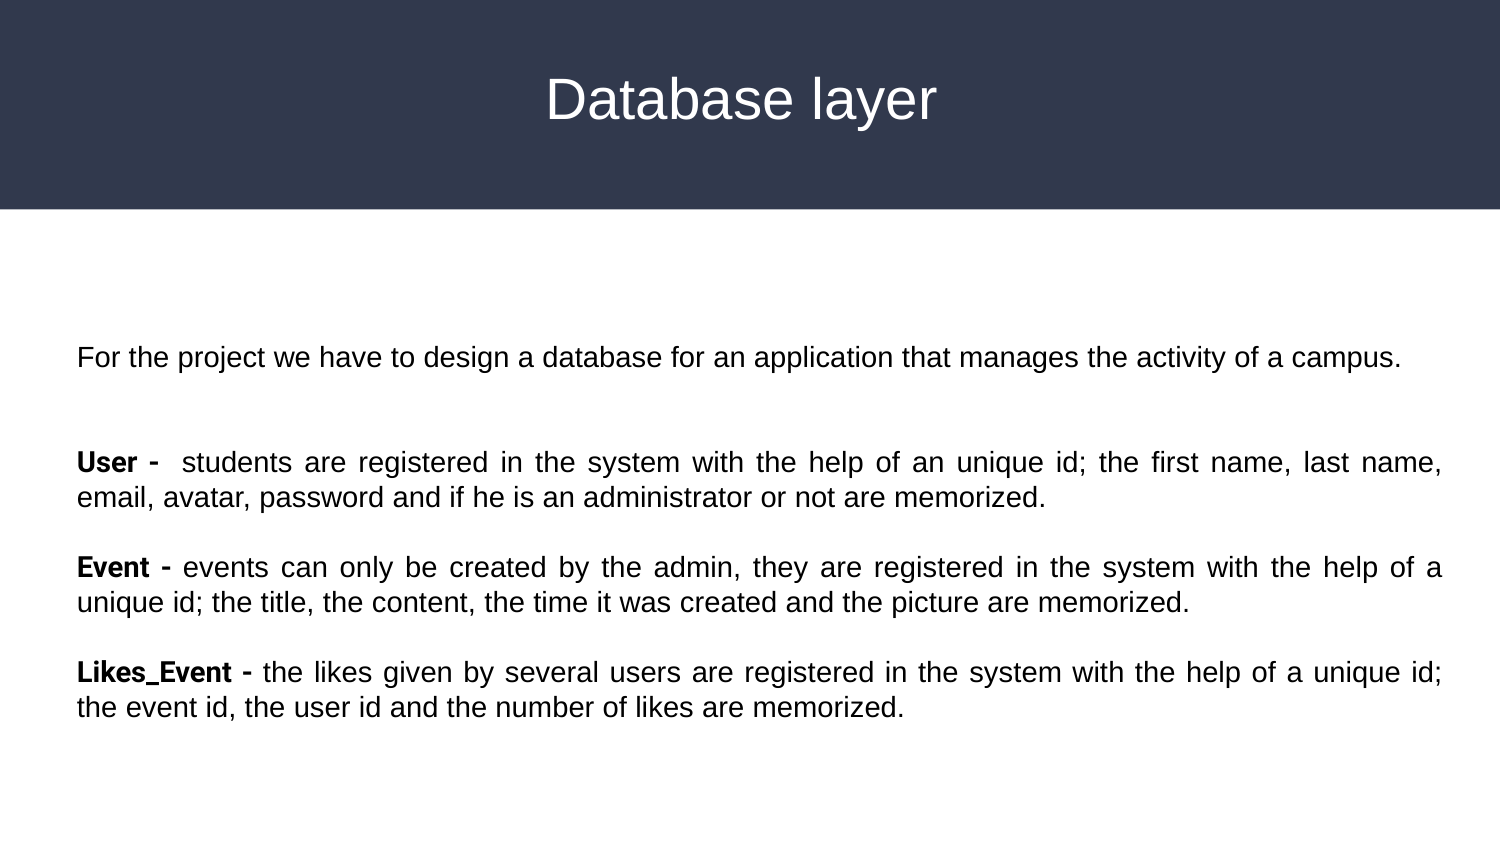

# Database layer
For the project we have to design a database for an application that manages the activity of a campus.

User -  students are registered in the system with the help of an unique id; the first name, last name, email, avatar, password and if he is an administrator or not are memorized.

Event - events can only be created by the admin, they are registered in the system with the help of a unique id; the title, the content, the time it was created and the picture are memorized.

Likes_Event - the likes given by several users are registered in the system with the help of a unique id; the event id, the user id and the number of likes are memorized.